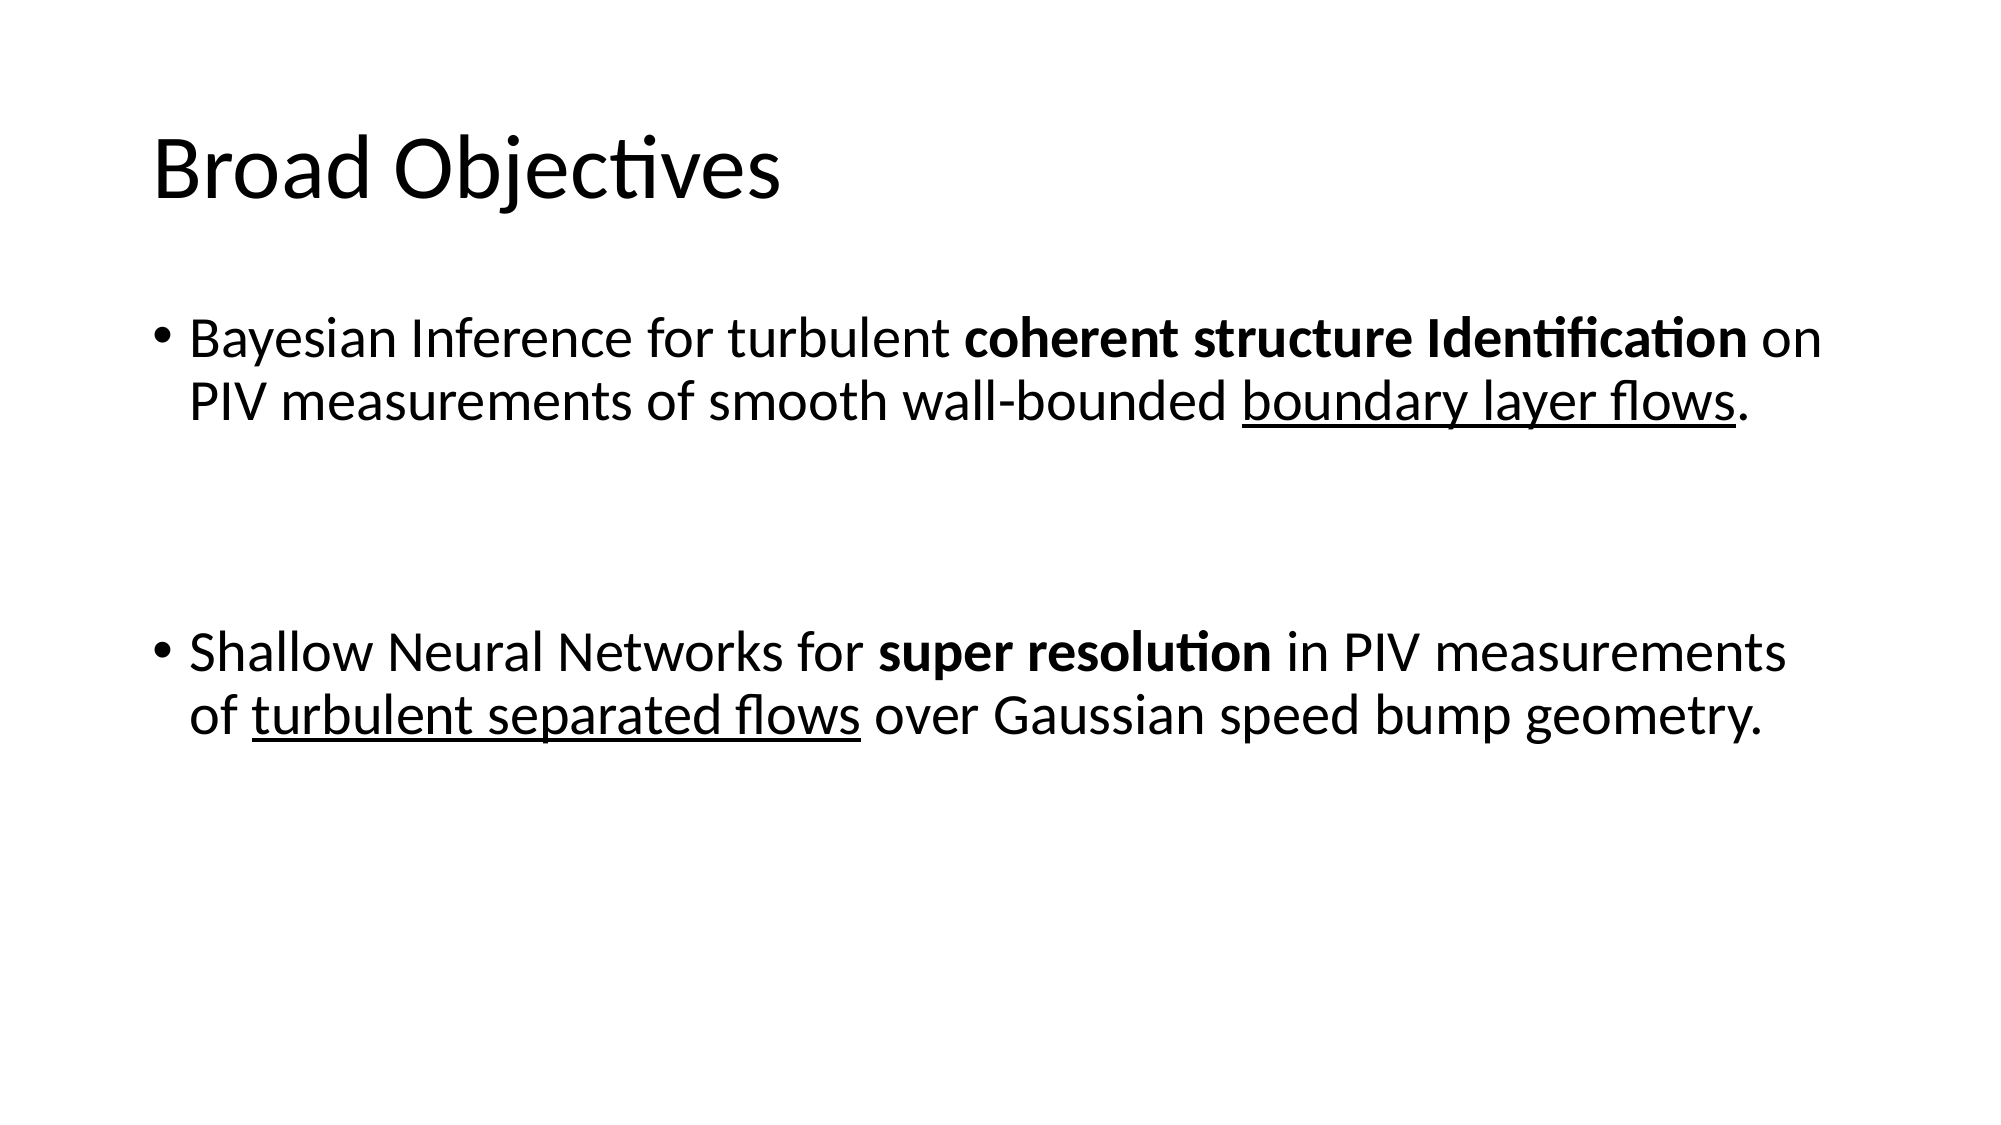

# Broad Objectives
Bayesian Inference for turbulent coherent structure Identification on PIV measurements of smooth wall-bounded boundary layer flows.

Shallow Neural Networks for super resolution in PIV measurements of turbulent separated flows over Gaussian speed bump geometry.